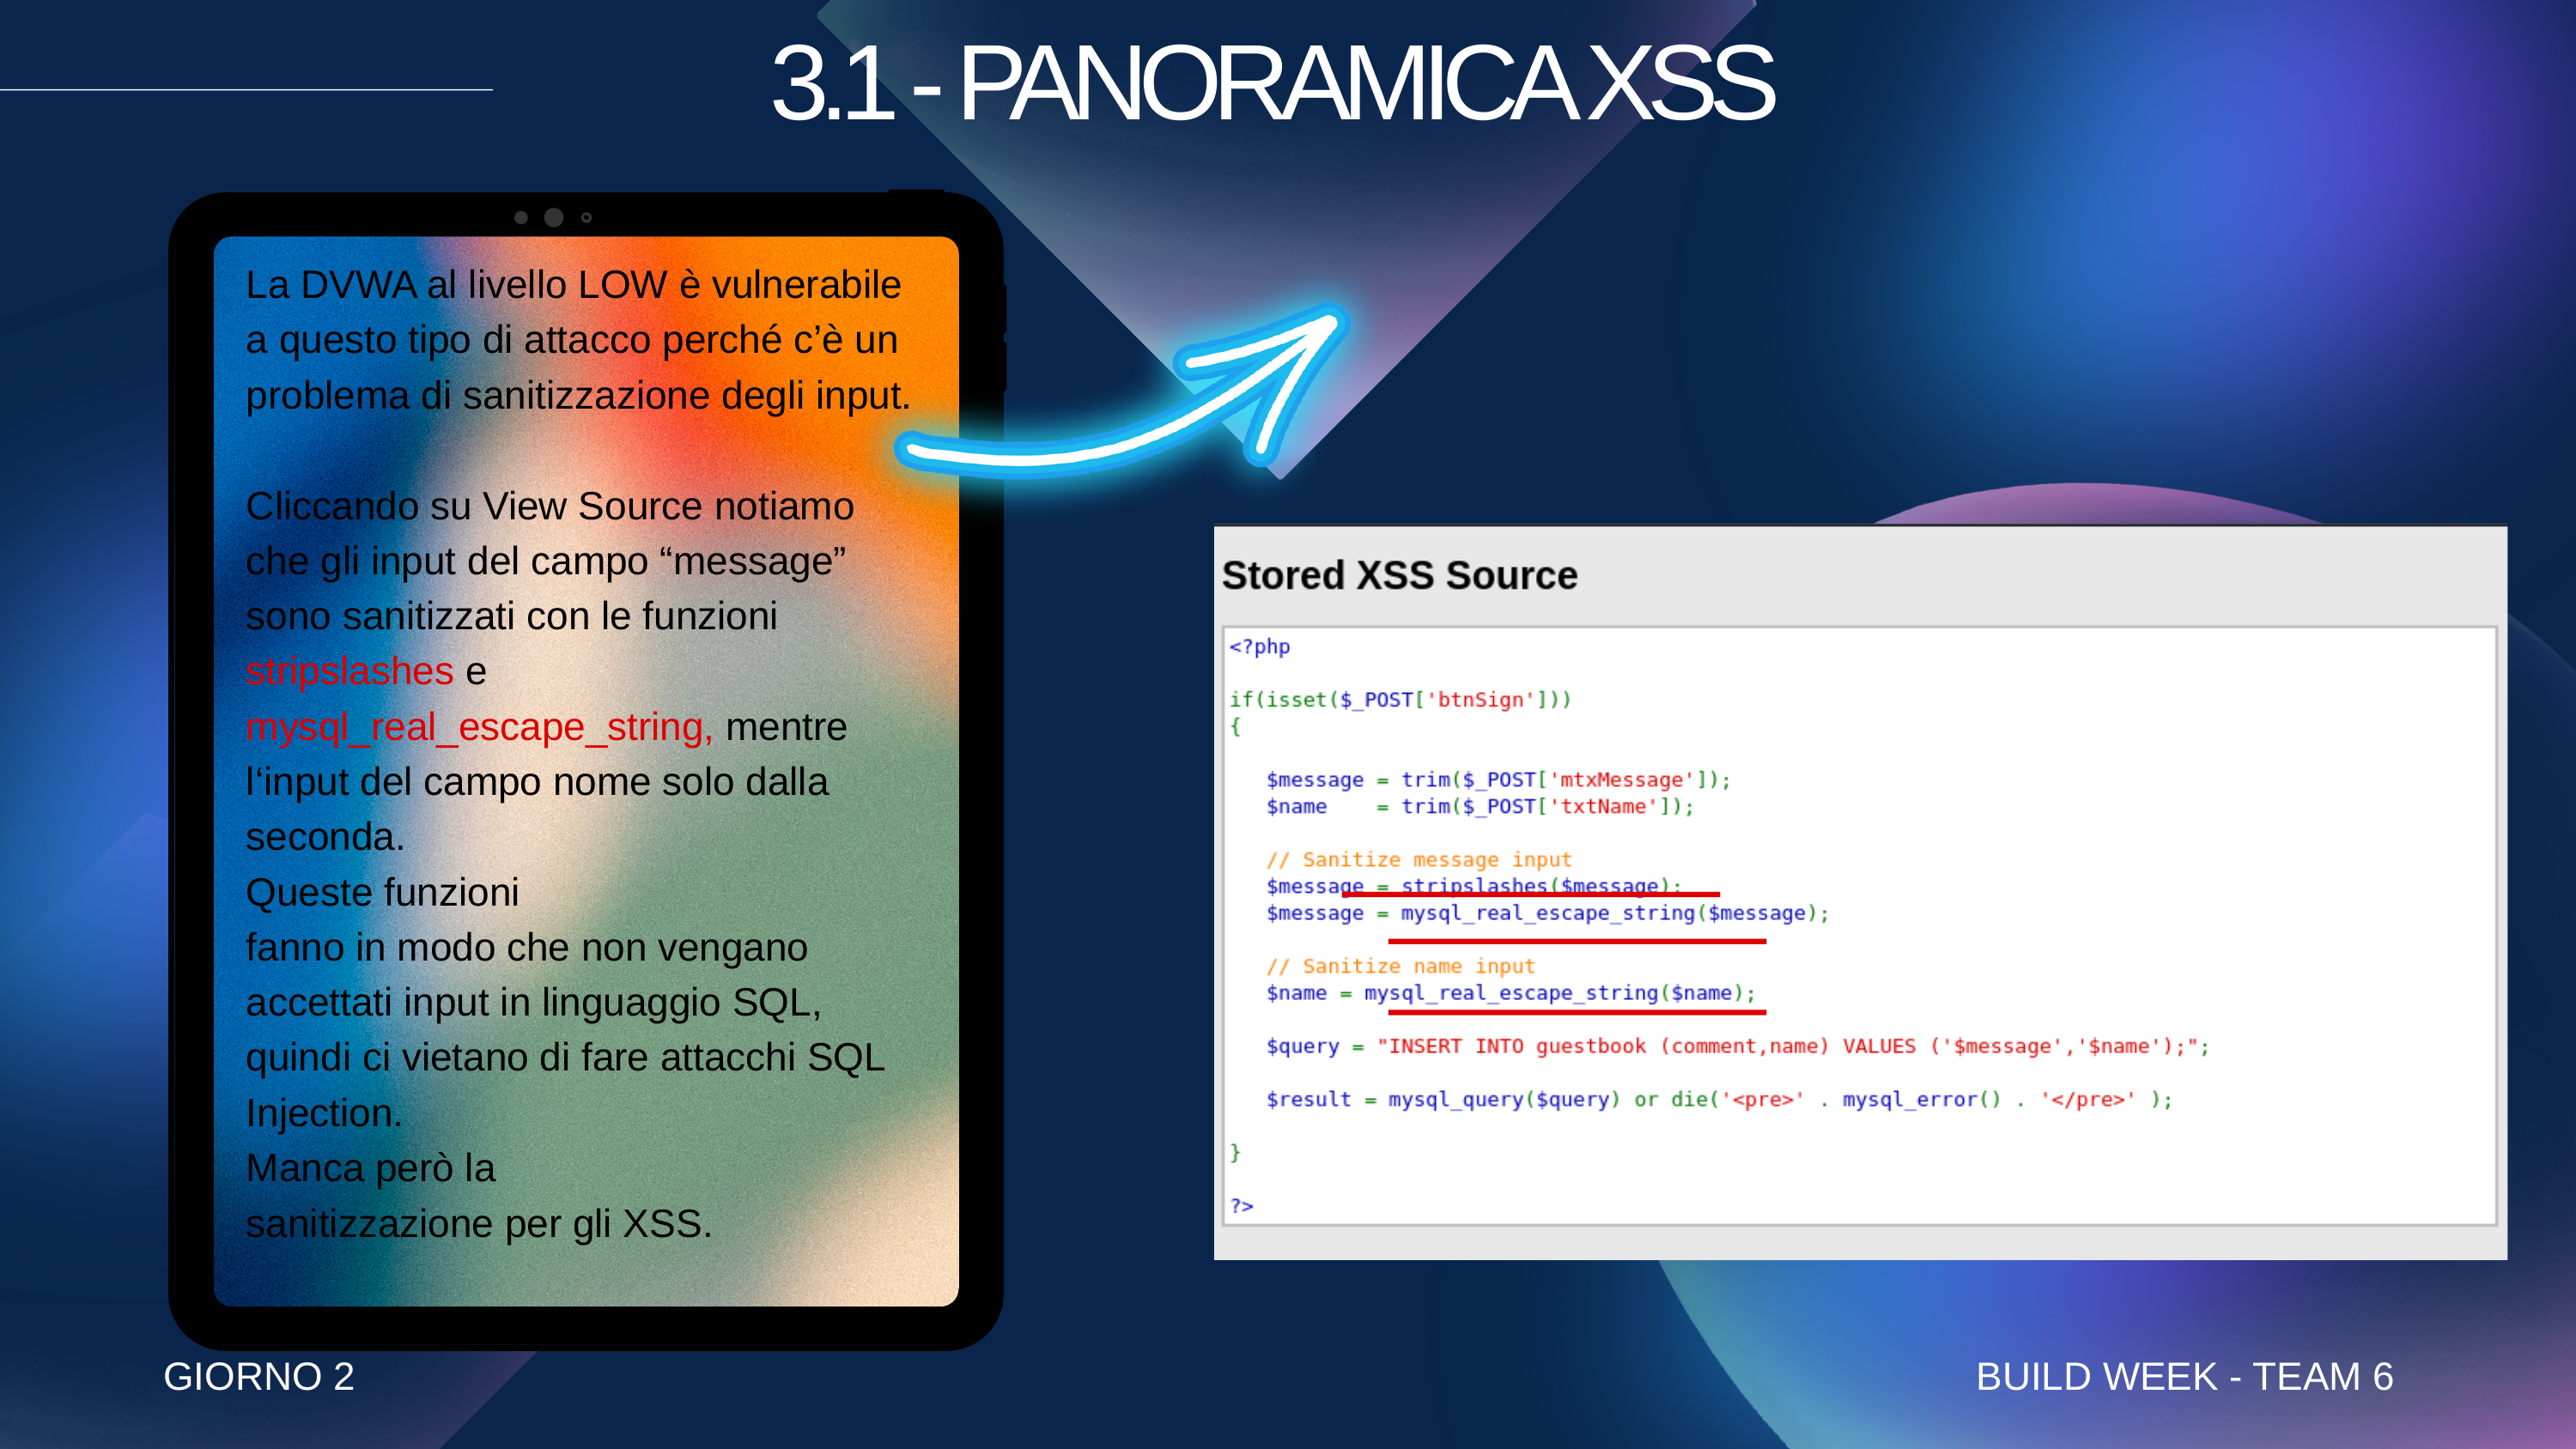

3.1 - PANORAMICA XSS

La DVWA al livello LOW è vulnerabile a questo tipo di attacco perché c’è un problema di sanitizzazione degli input.

Cliccando su View Source notiamo che gli input del campo “message”
sono sanitizzati con le funzioni stripslashes e mysql_real_escape_string, mentre l‘input del campo nome solo dalla seconda.
Queste funzioni
fanno in modo che non vengano accettati input in linguaggio SQL,
quindi ci vietano di fare attacchi SQL Injection.
Manca però la
sanitizzazione per gli XSS.

GIORNO 2
BUILD WEEK - TEAM 6